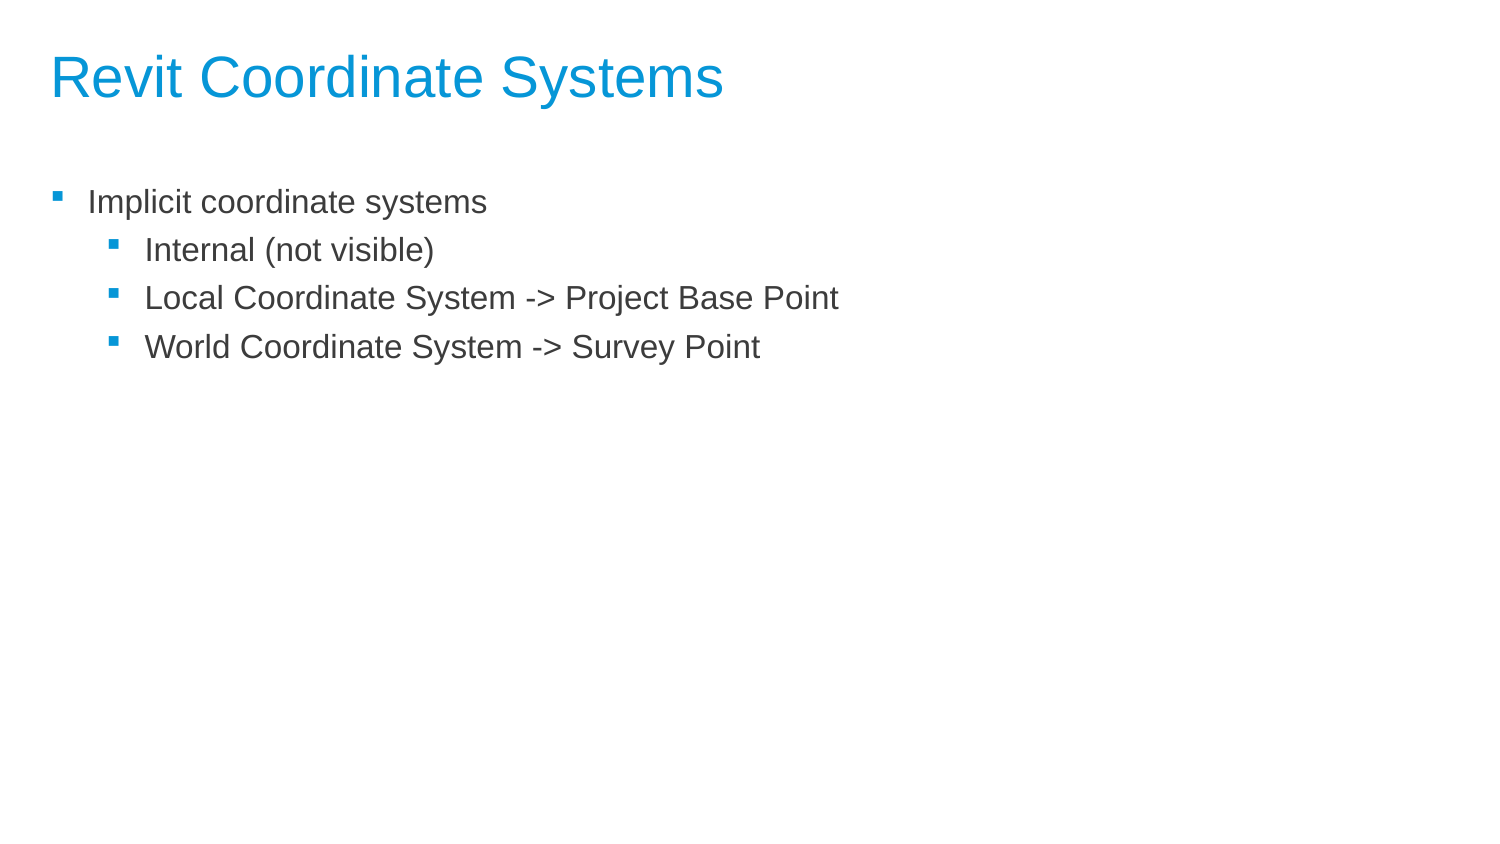

# Revit Coordinate Systems

Implicit coordinate systems
Internal (not visible)
Local Coordinate System -> Project Base Point
World Coordinate System -> Survey Point